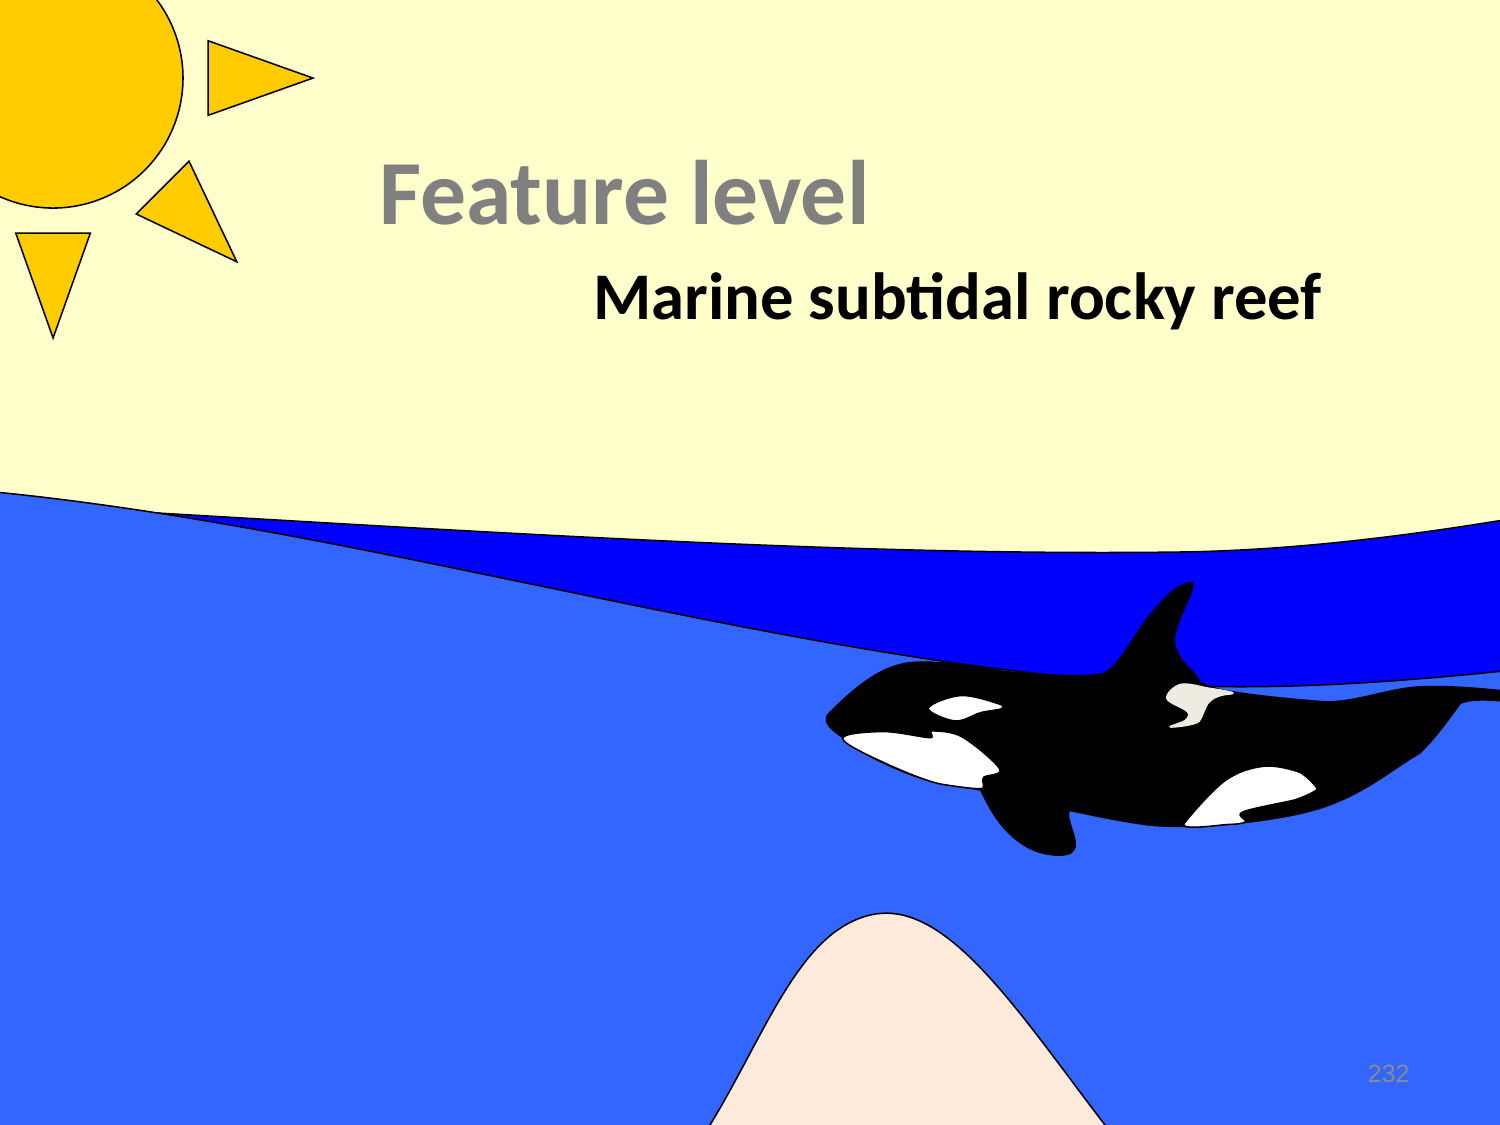

Feature level
Marine subtidal rocky reef

232